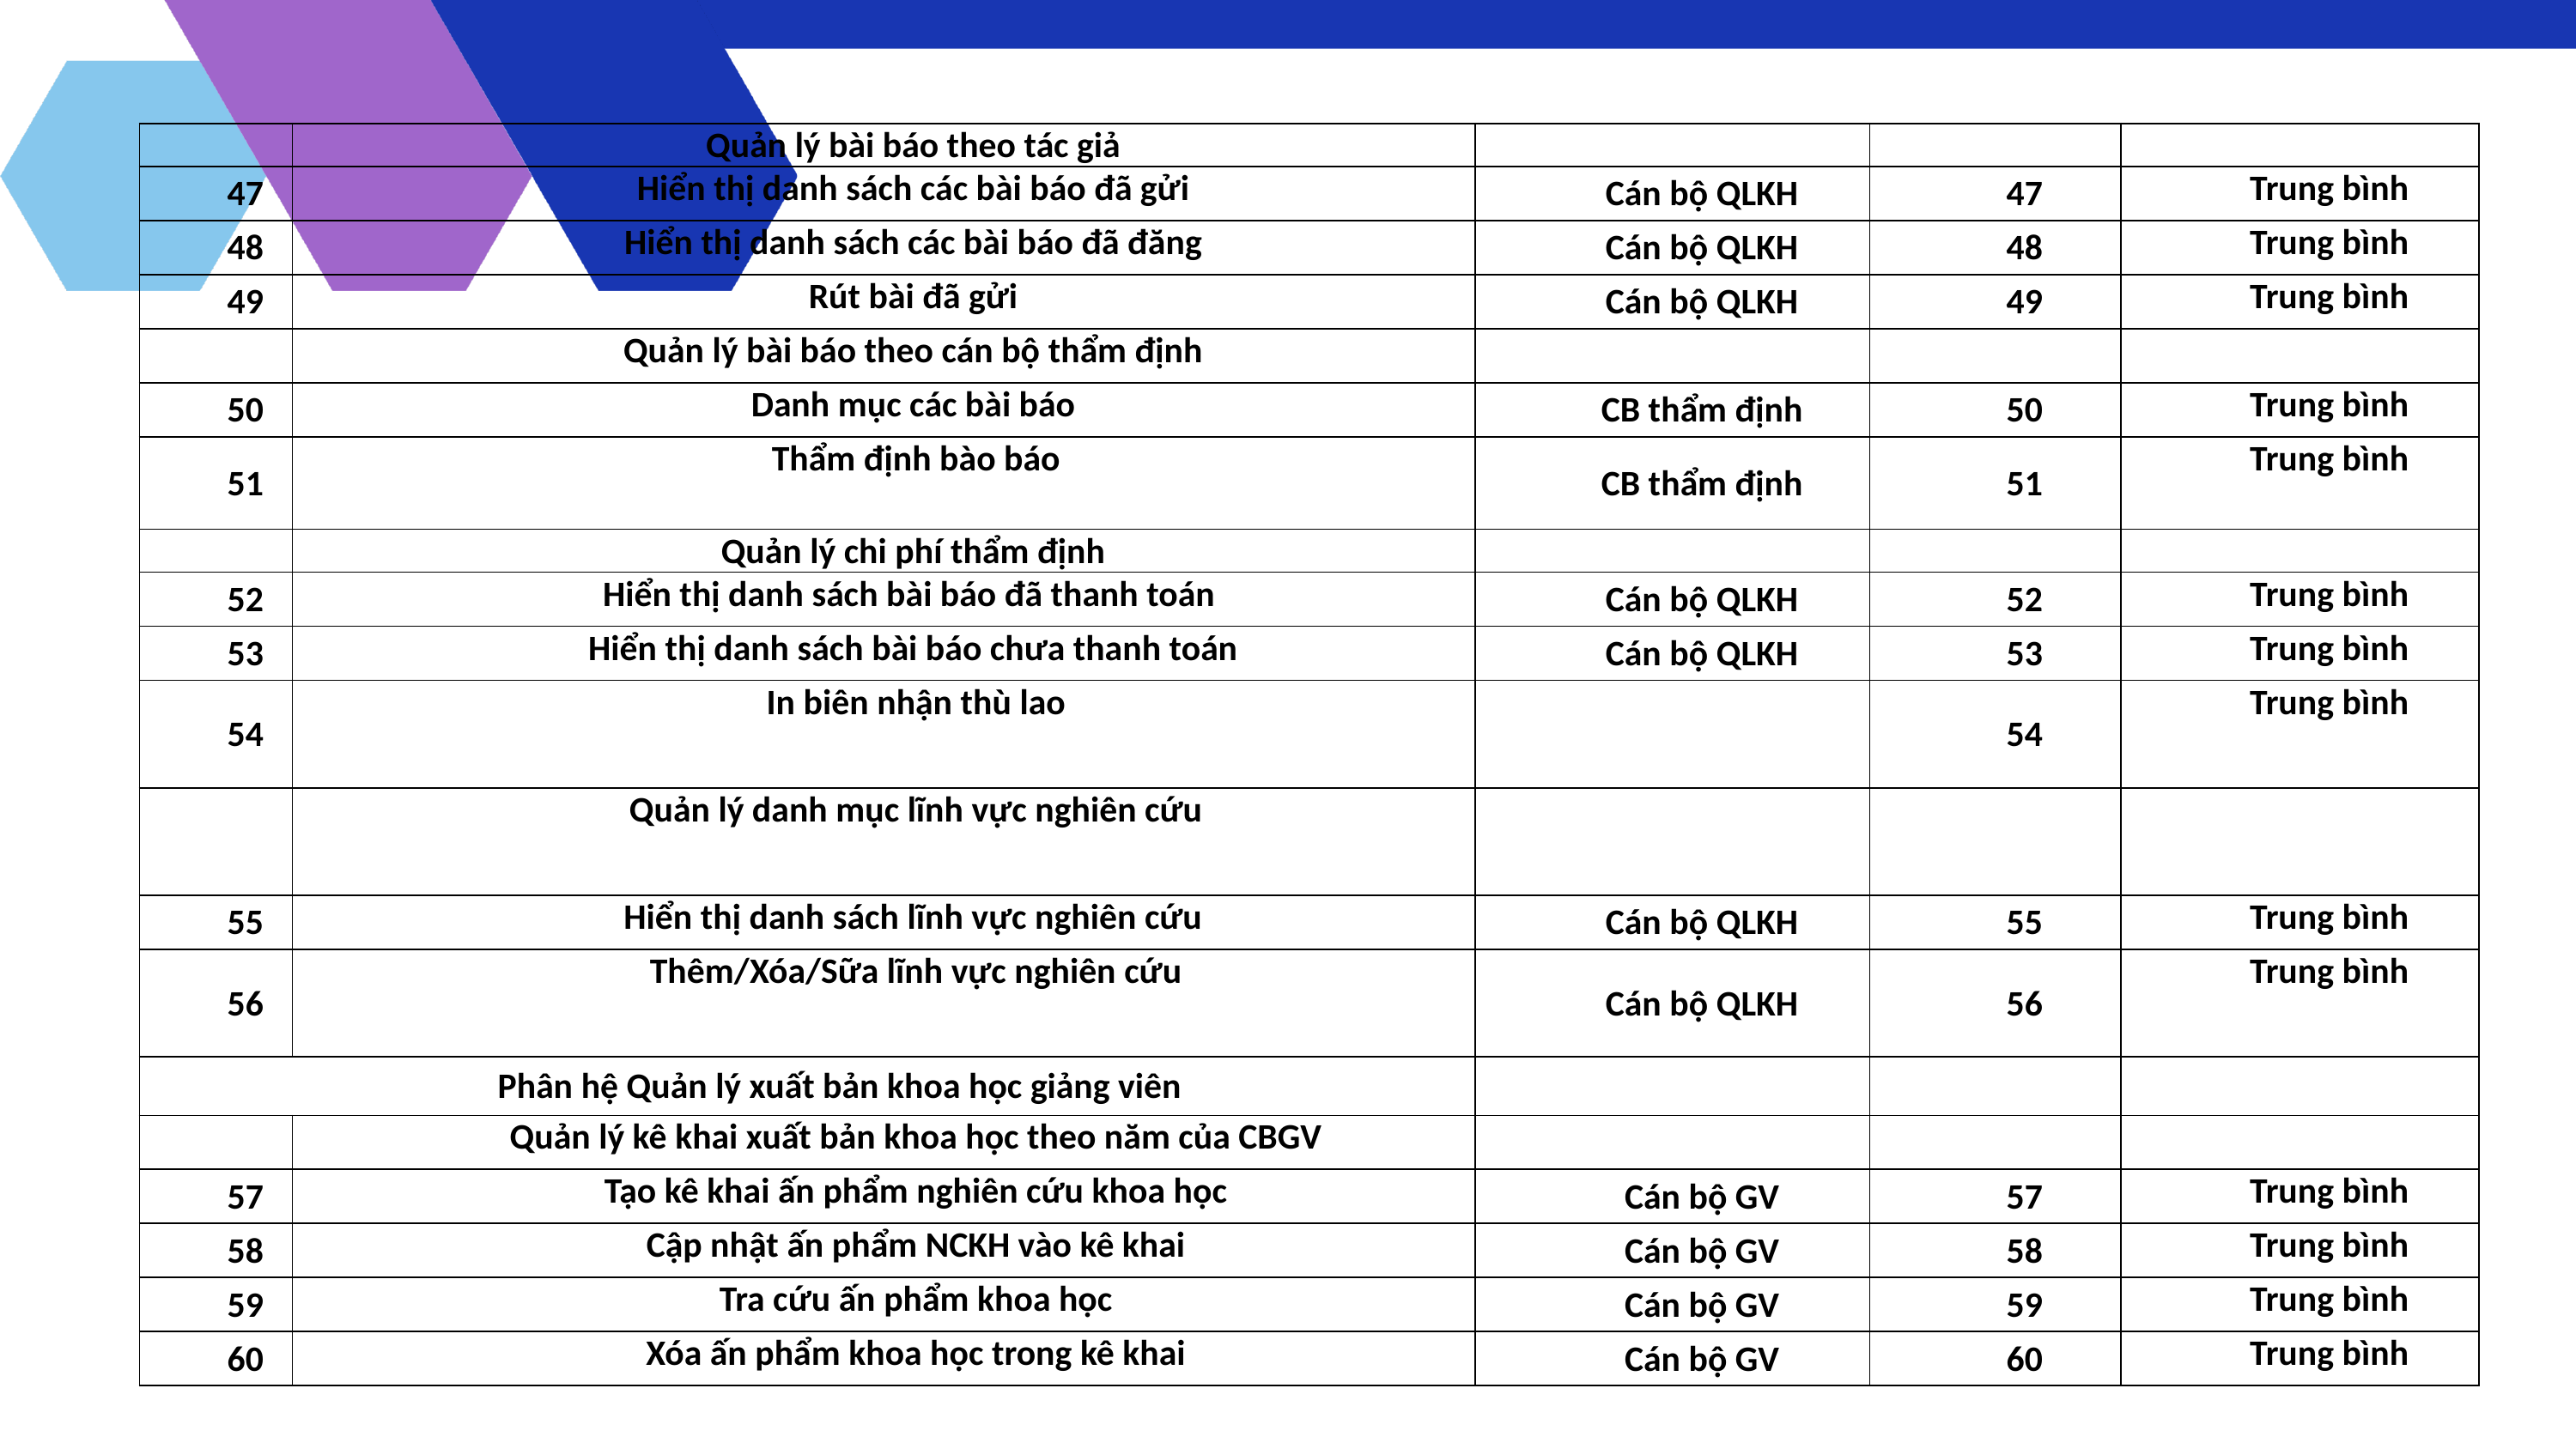

|  | Quản lý bài báo theo tác giả |  |  |  |
| --- | --- | --- | --- | --- |
| 47 | Hiển thị danh sách các bài báo đã gửi | Cán bộ QLKH | 47 | Trung bình |
| 48 | Hiển thị danh sách các bài báo đã đăng | Cán bộ QLKH | 48 | Trung bình |
| 49 | Rút bài đã gửi | Cán bộ QLKH | 49 | Trung bình |
|  | Quản lý bài báo theo cán bộ thẩm định |  |  |  |
| 50 | Danh mục các bài báo | CB thẩm định | 50 | Trung bình |
| 51 | Thẩm định bào báo | CB thẩm định | 51 | Trung bình |
|  | Quản lý chi phí thẩm định |  |  |  |
| 52 | Hiển thị danh sách bài báo đã thanh toán | Cán bộ QLKH | 52 | Trung bình |
| 53 | Hiển thị danh sách bài báo chưa thanh toán | Cán bộ QLKH | 53 | Trung bình |
| 54 | In biên nhận thù lao |  | 54 | Trung bình |
|  | Quản lý danh mục lĩnh vực nghiên cứu |  |  |  |
| 55 | Hiển thị danh sách lĩnh vực nghiên cứu | Cán bộ QLKH | 55 | Trung bình |
| 56 | Thêm/Xóa/Sữa lĩnh vực nghiên cứu | Cán bộ QLKH | 56 | Trung bình |
| Phân hệ Quản lý xuất bản khoa học giảng viên |  |  |  |  |
|  | Quản lý kê khai xuất bản khoa học theo năm của CBGV |  |  |  |
| 57 | Tạo kê khai ấn phẩm nghiên cứu khoa học | Cán bộ GV | 57 | Trung bình |
| 58 | Cập nhật ấn phẩm NCKH vào kê khai | Cán bộ GV | 58 | Trung bình |
| 59 | Tra cứu ấn phẩm khoa học | Cán bộ GV | 59 | Trung bình |
| 60 | Xóa ấn phẩm khoa học trong kê khai | Cán bộ GV | 60 | Trung bình |